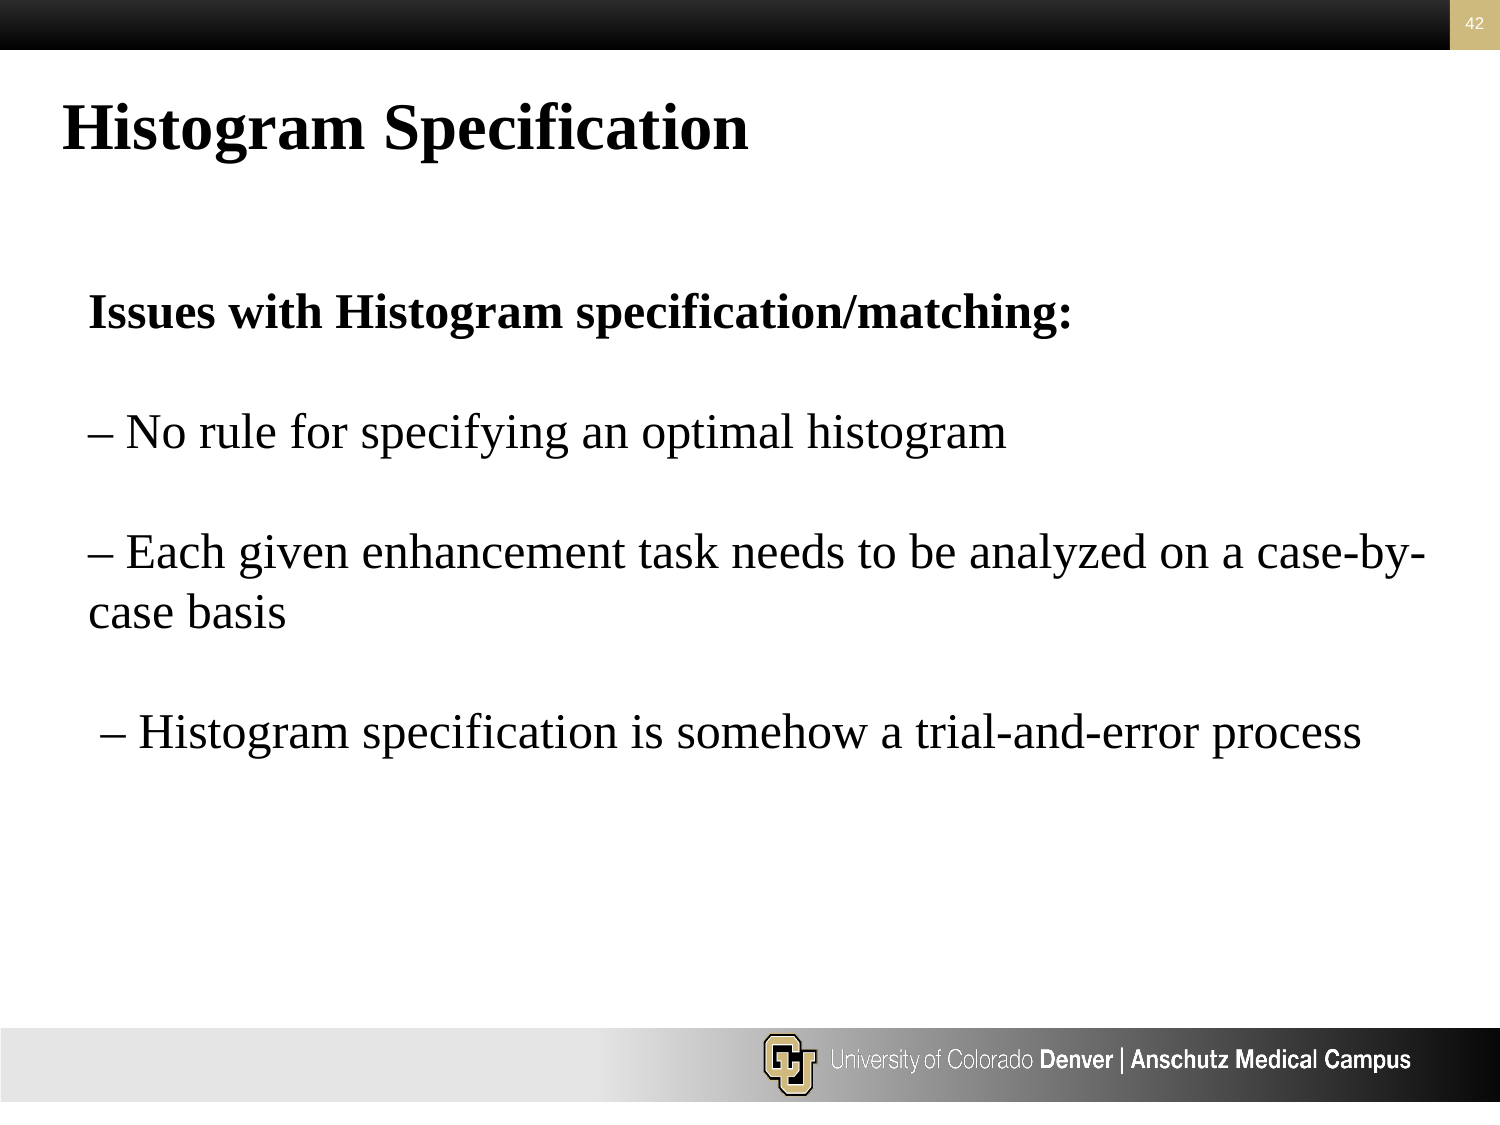

42
Histogram Specification
Issues with Histogram specification/matching:

– No rule for specifying an optimal histogram

– Each given enhancement task needs to be analyzed on a case-by-case basis

 – Histogram specification is somehow a trial-and-error process